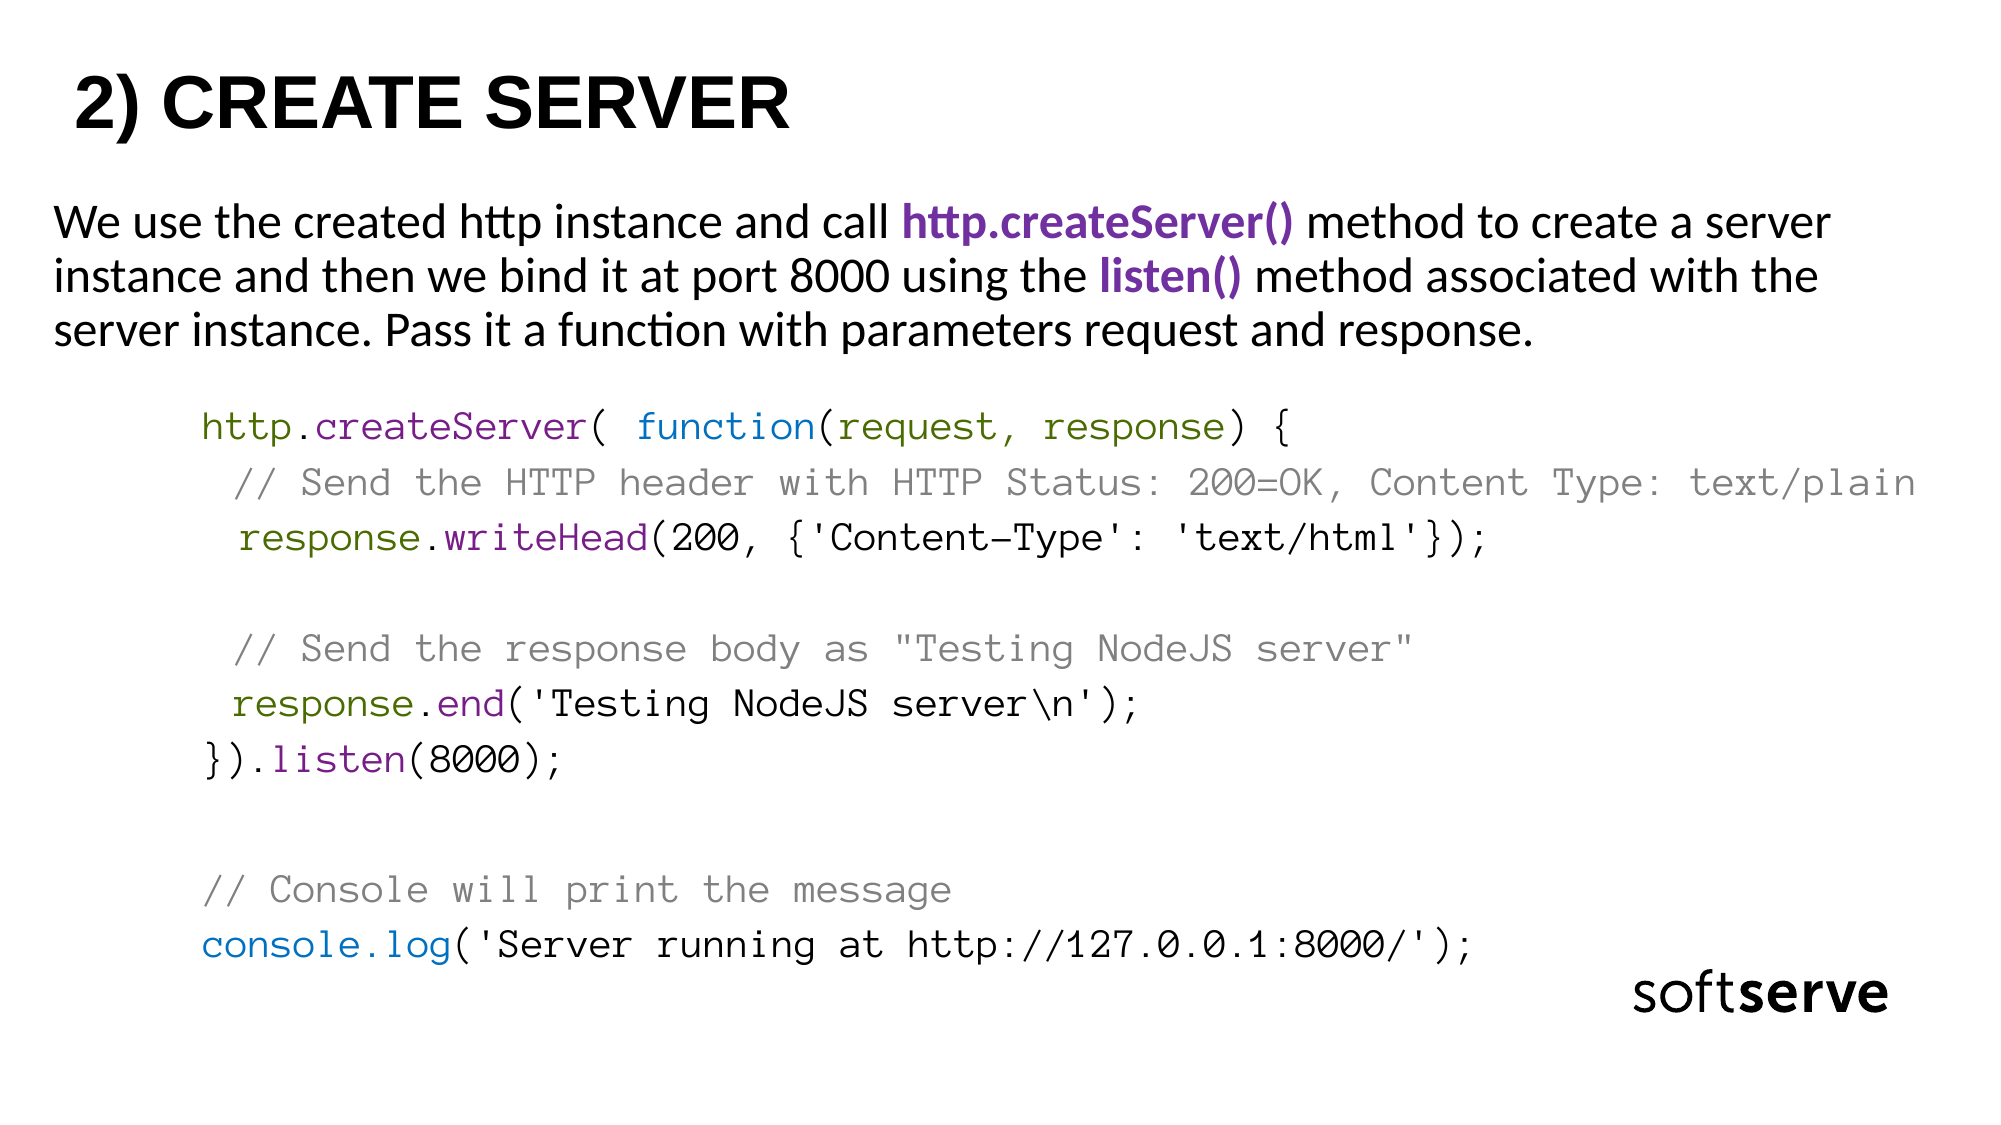

# 2) CREATE SERVER
We use the created http instance and call http.createServer() method to create a server instance and then we bind it at port 8000 using the listen() method associated with the server instance. Pass it a function with parameters request and response.
	http.createServer( function(request, response) {
   // Send the HTTP header with HTTP Status: 200=OK, Content Type: text/plain
response.writeHead(200, {'Content-Type': 'text/html'});

   // Send the response body as "Testing NodeJS server"
   response.end('Testing NodeJS server\n');
}).listen(8000);

// Console will print the message
console.log('Server running at http://127.0.0.1:8000/');